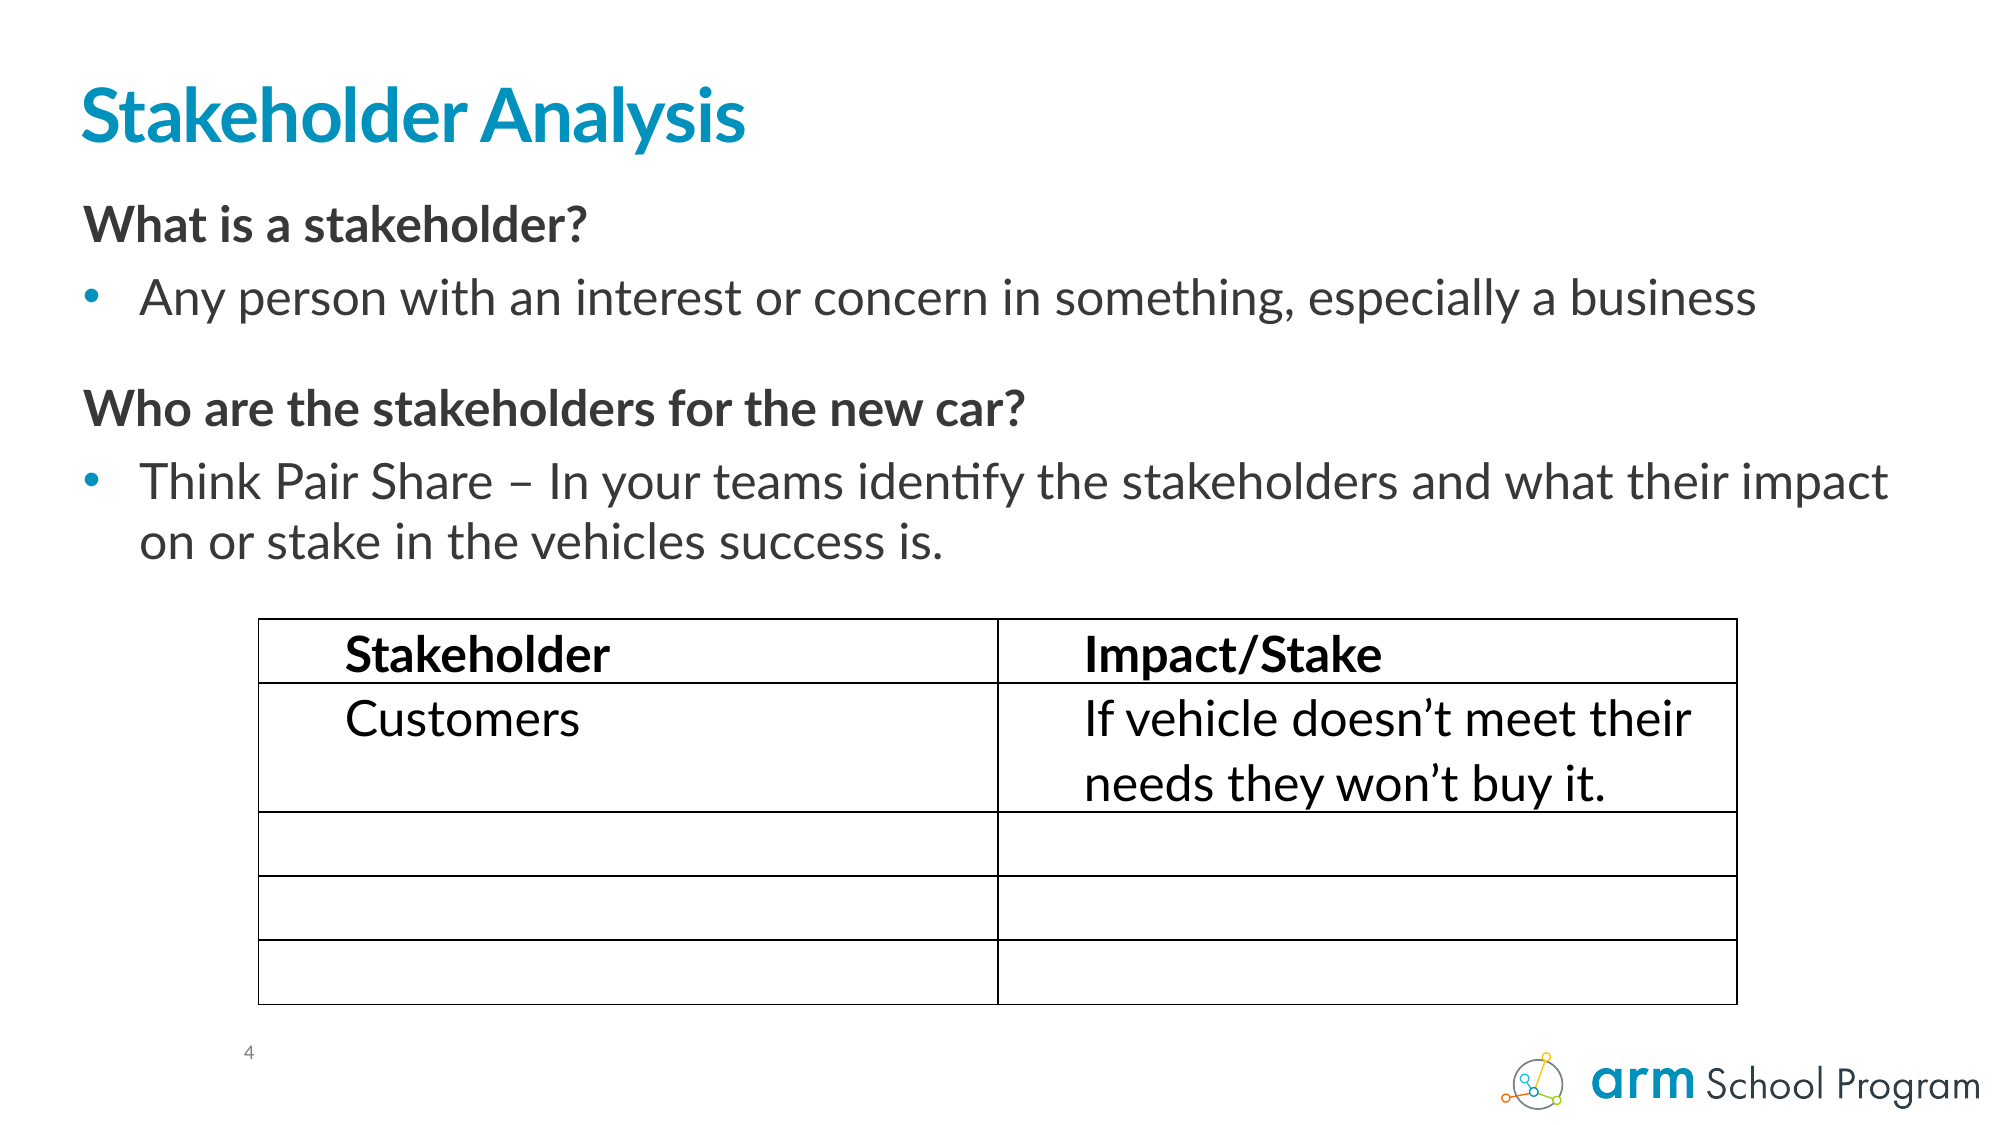

# Stakeholder Analysis
What is a stakeholder?
Any person with an interest or concern in something, especially a business

Who are the stakeholders for the new car?
Think Pair Share – In your teams identify the stakeholders and what their impact on or stake in the vehicles success is.

| Stakeholder | Impact/Stake |
| --- | --- |
| Customers | If vehicle doesn’t meet their needs they won’t buy it. |
|  |  |
|  |  |
|  |  |